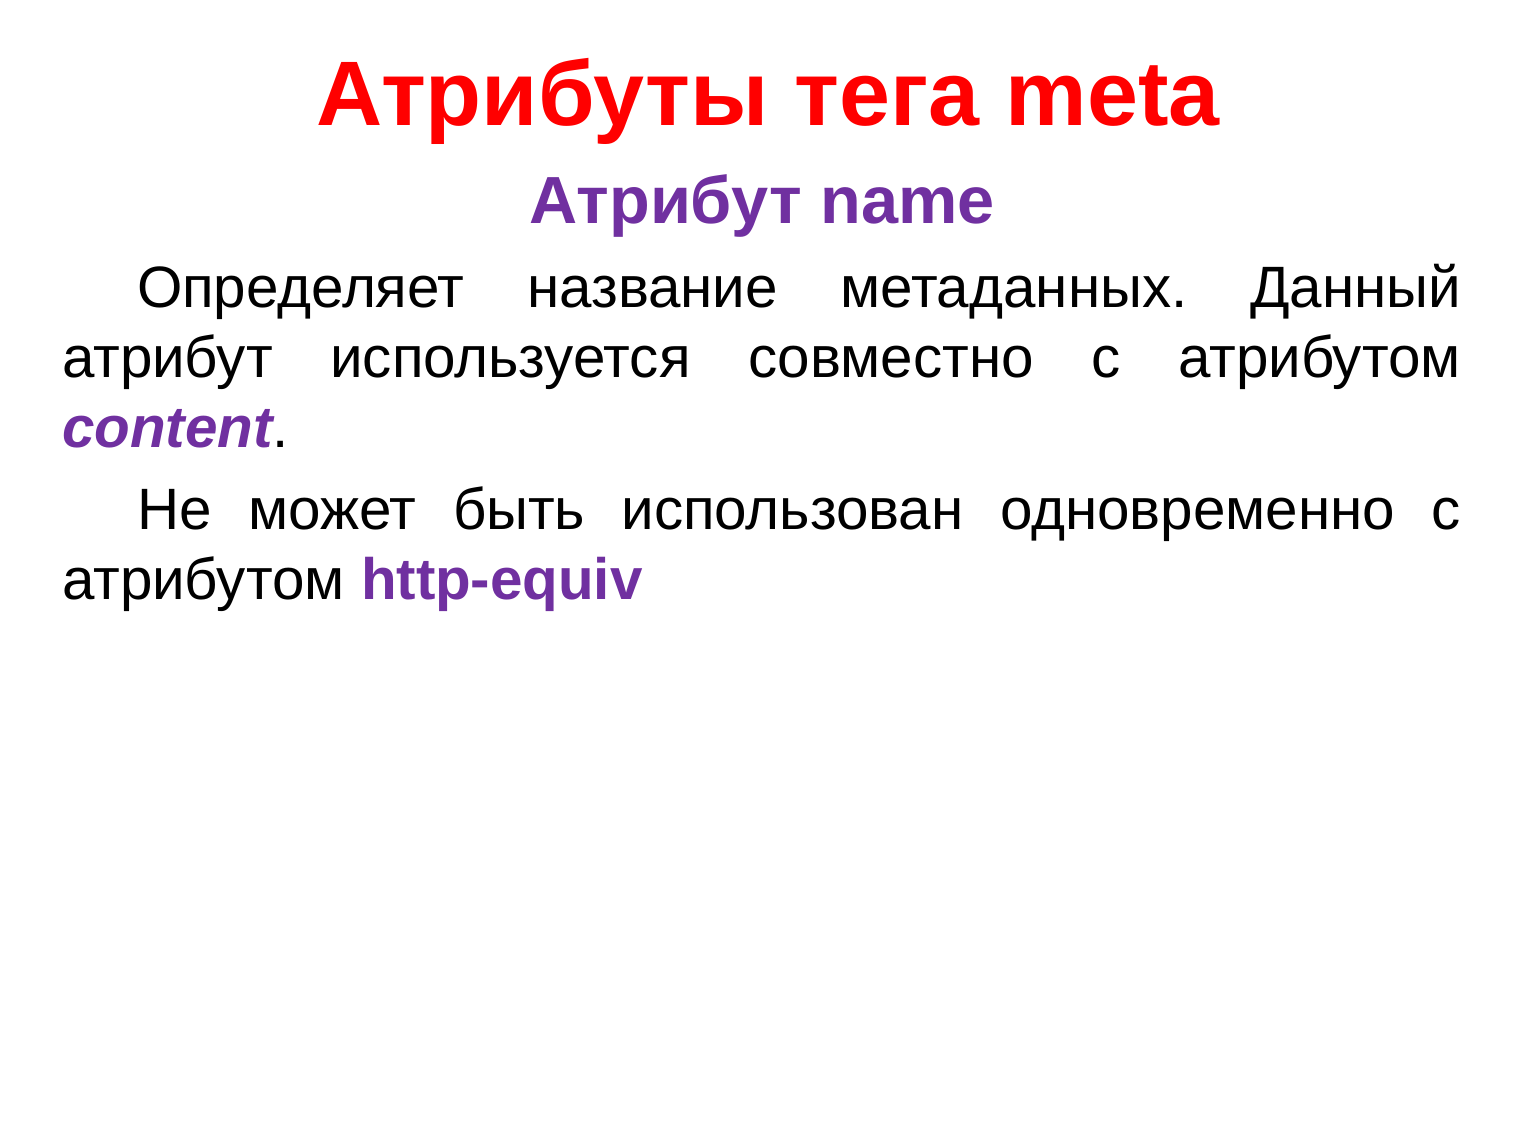

# Атрибуты тега meta
Атрибут name
Определяет название метаданных. Данный атрибут используется совместно с атрибутом content.
Не может быть использован одновременно с атрибутом http-equiv